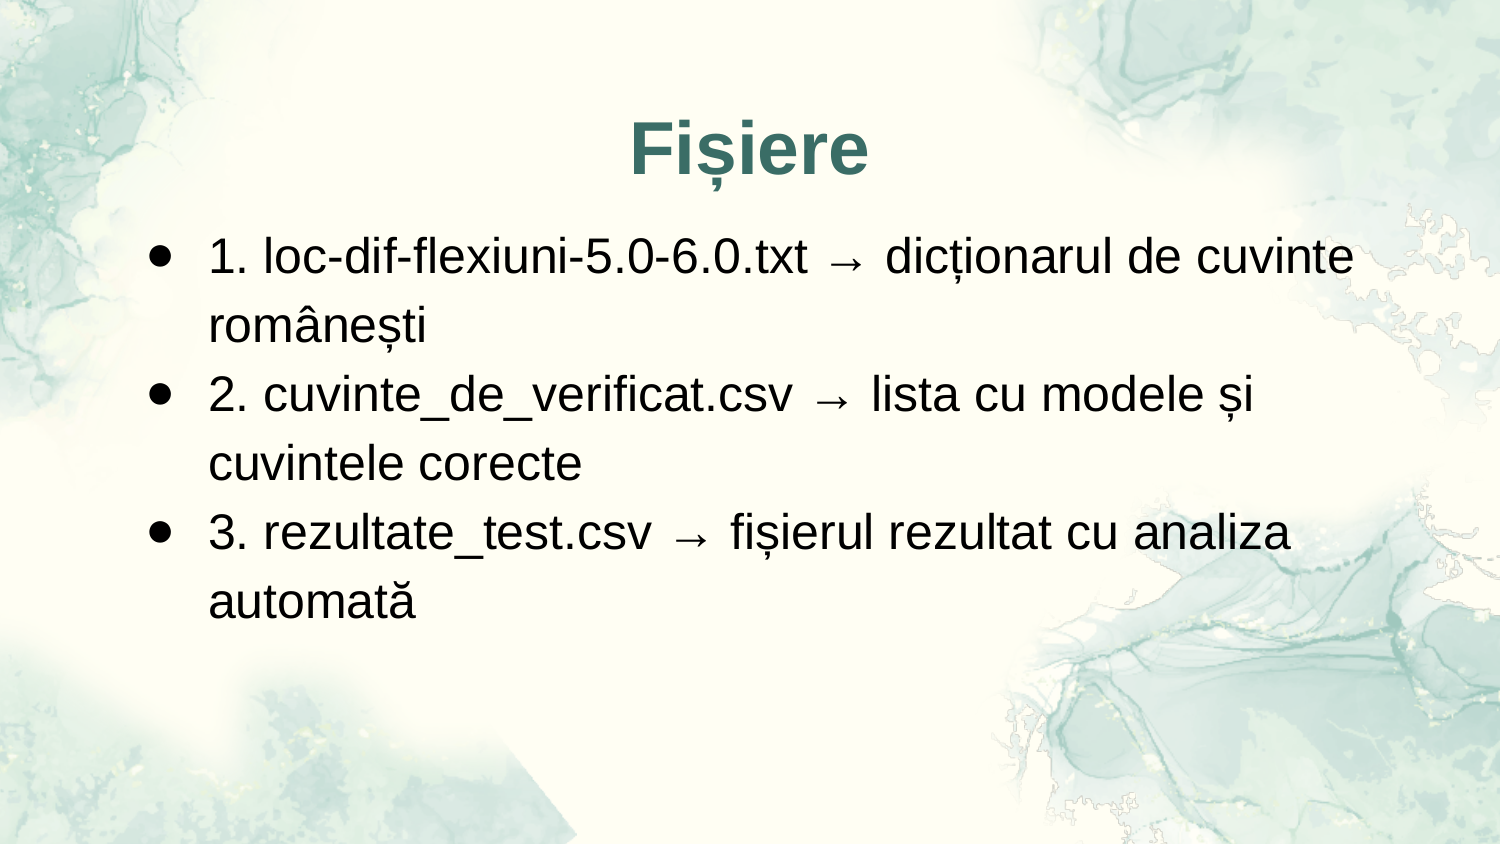

# Fișiere
1. loc-dif-flexiuni-5.0-6.0.txt → dicționarul de cuvinte românești
2. cuvinte_de_verificat.csv → lista cu modele și cuvintele corecte
3. rezultate_test.csv → fișierul rezultat cu analiza automată